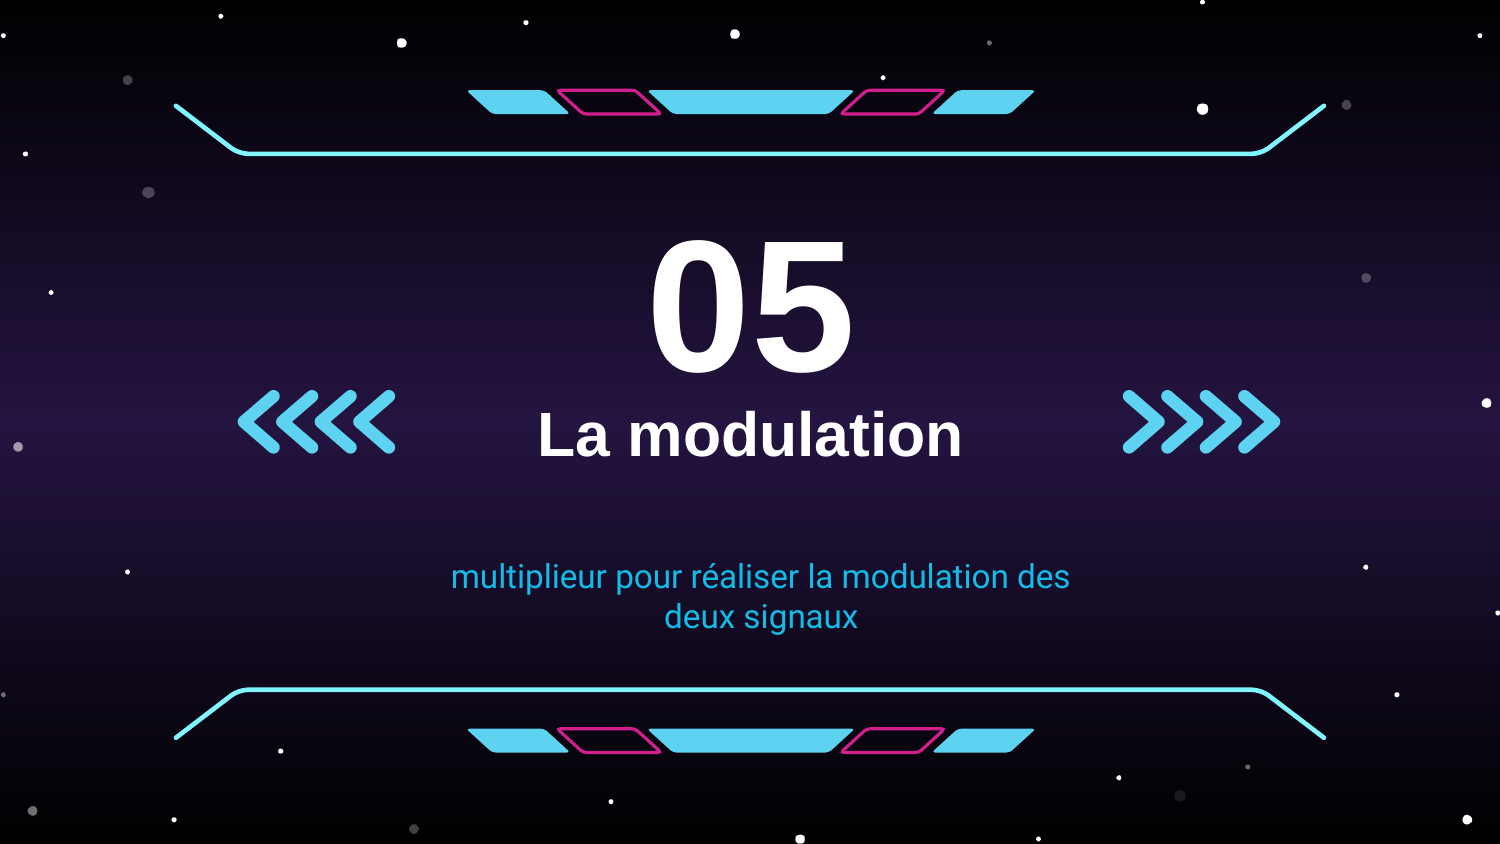

05
# La modulation

multiplieur pour réaliser la modulation des
deux signaux